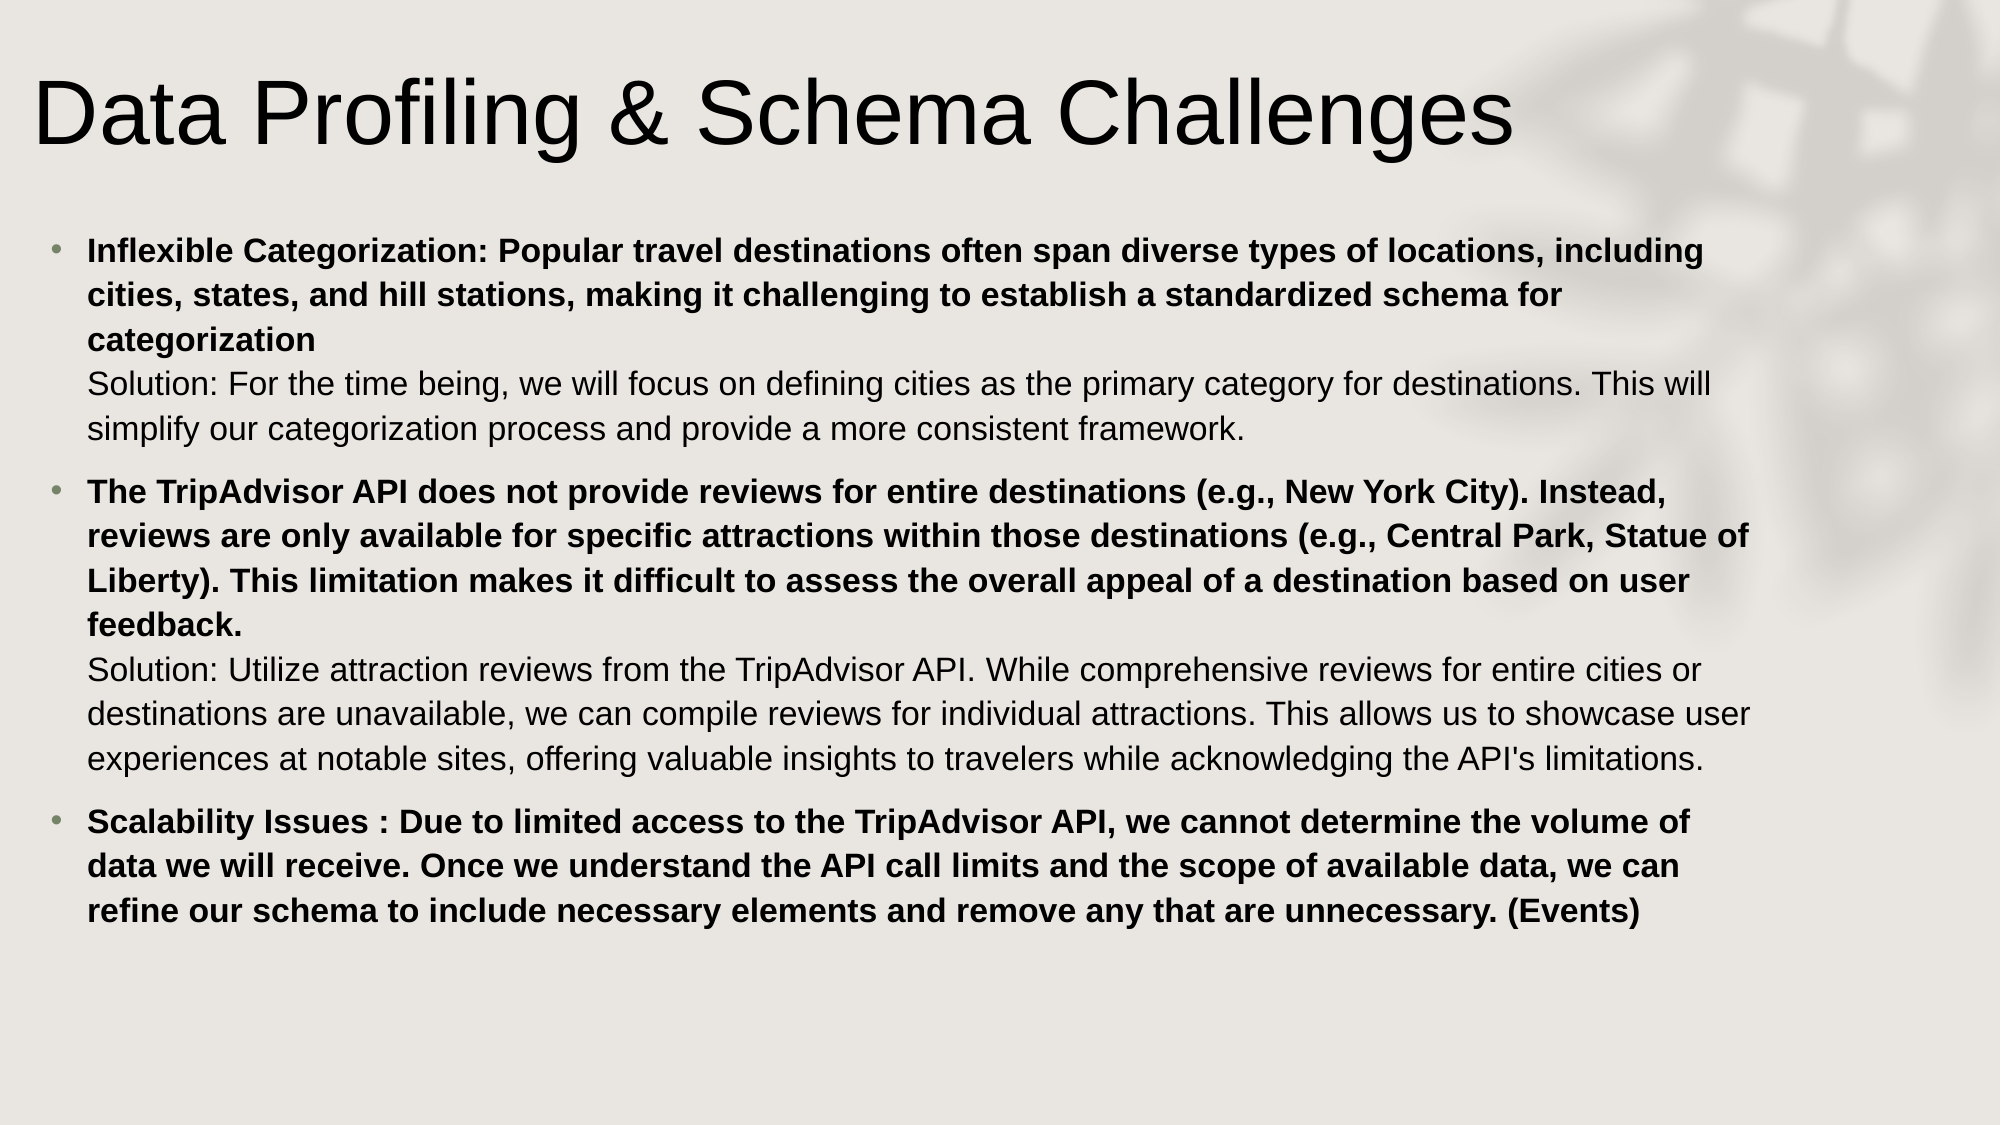

# Data Profiling & Schema Challenges
Inflexible Categorization: Popular travel destinations often span diverse types of locations, including cities, states, and hill stations, making it challenging to establish a standardized schema for categorization
Solution: For the time being, we will focus on defining cities as the primary category for destinations. This will simplify our categorization process and provide a more consistent framework.
The TripAdvisor API does not provide reviews for entire destinations (e.g., New York City). Instead, reviews are only available for specific attractions within those destinations (e.g., Central Park, Statue of Liberty). This limitation makes it difficult to assess the overall appeal of a destination based on user feedback.
Solution: Utilize attraction reviews from the TripAdvisor API. While comprehensive reviews for entire cities or destinations are unavailable, we can compile reviews for individual attractions. This allows us to showcase user experiences at notable sites, offering valuable insights to travelers while acknowledging the API's limitations.
Scalability Issues : Due to limited access to the TripAdvisor API, we cannot determine the volume of data we will receive. Once we understand the API call limits and the scope of available data, we can refine our schema to include necessary elements and remove any that are unnecessary. (Events)